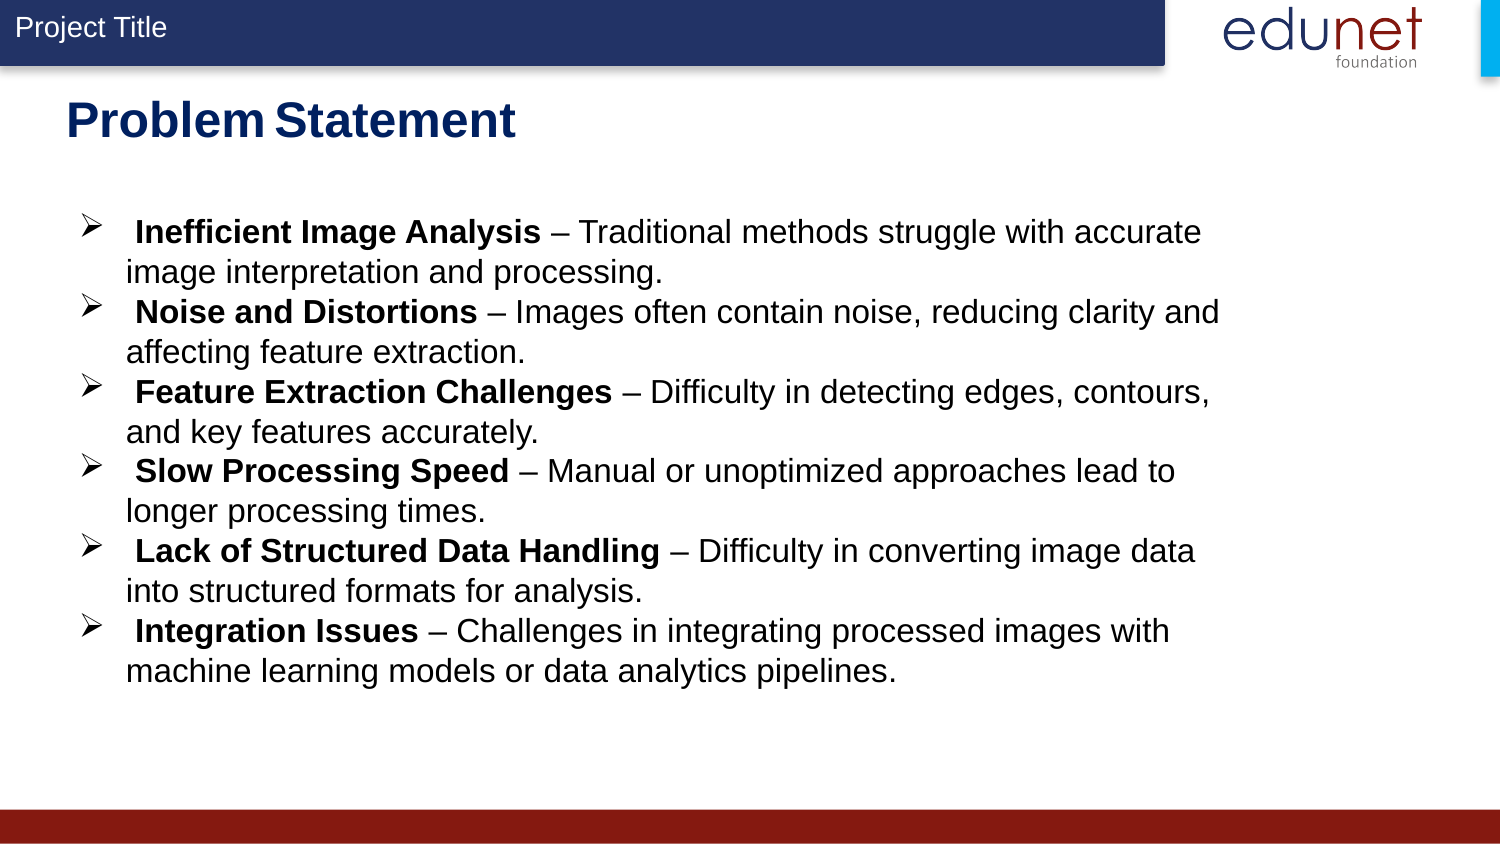

# Problem Statement
 Inefficient Image Analysis – Traditional methods struggle with accurate image interpretation and processing.
 Noise and Distortions – Images often contain noise, reducing clarity and affecting feature extraction.
 Feature Extraction Challenges – Difficulty in detecting edges, contours, and key features accurately.
 Slow Processing Speed – Manual or unoptimized approaches lead to longer processing times.
 Lack of Structured Data Handling – Difficulty in converting image data into structured formats for analysis.
 Integration Issues – Challenges in integrating processed images with machine learning models or data analytics pipelines.